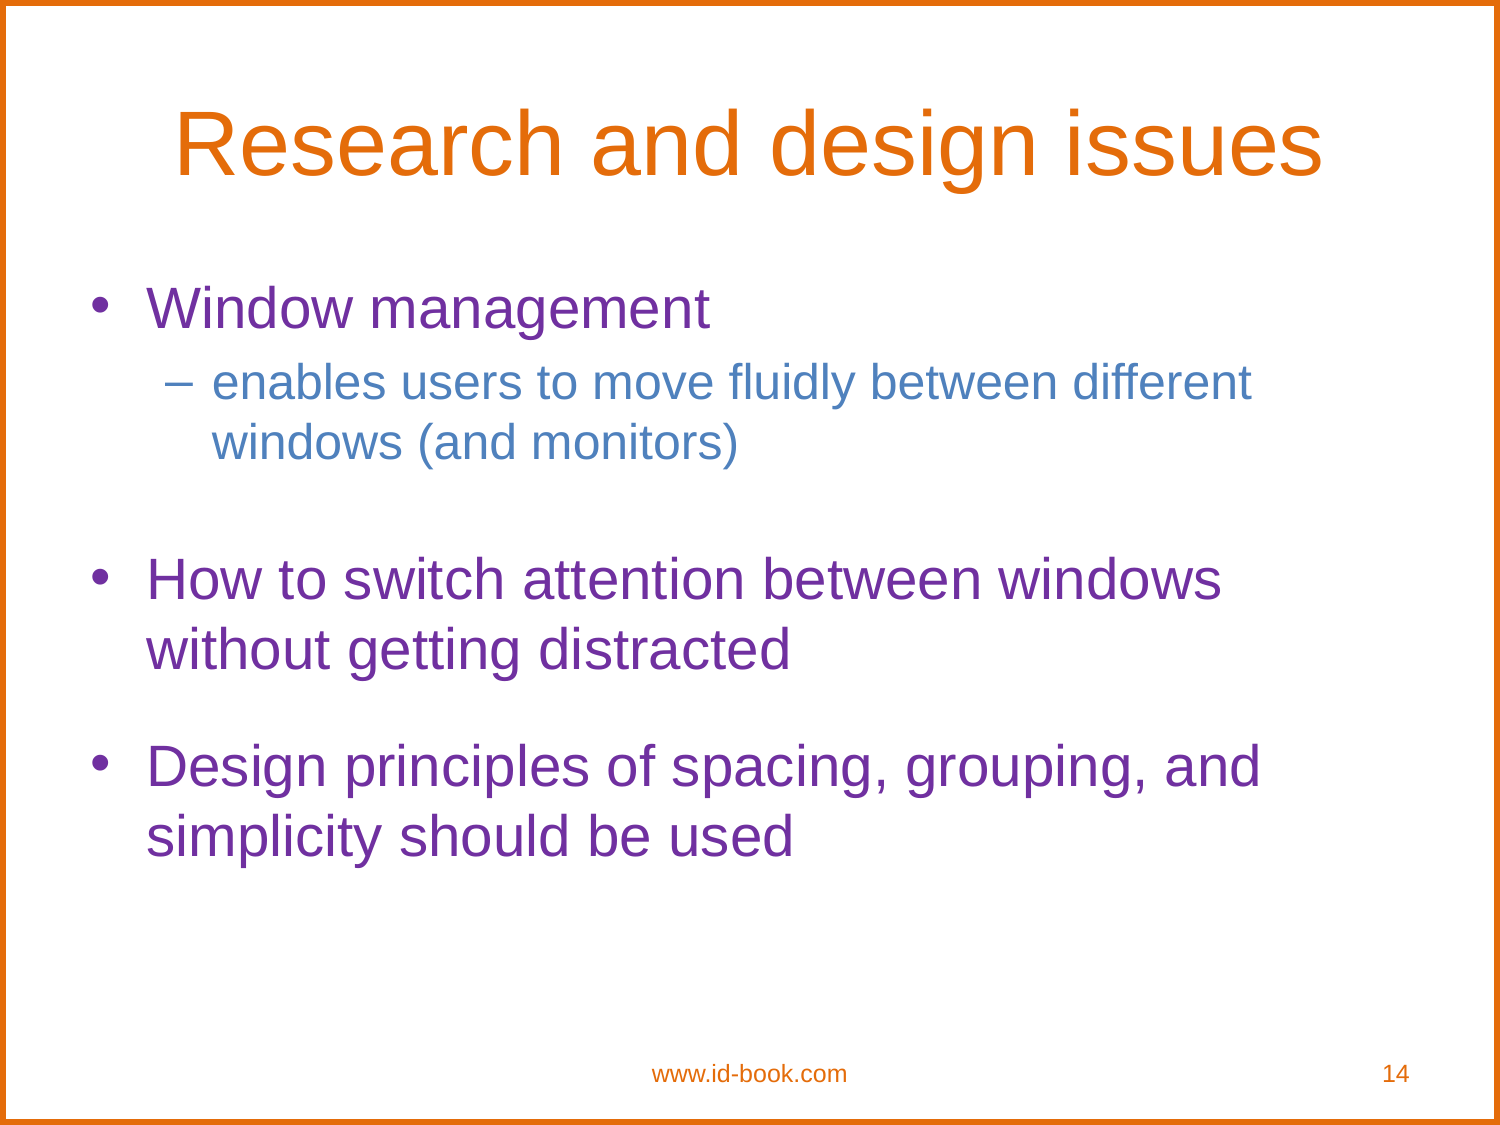

Research and design issues
Window management
enables users to move fluidly between different windows (and monitors)

How to switch attention between windows without getting distracted

Design principles of spacing, grouping, and simplicity should be used
www.id-book.com
14